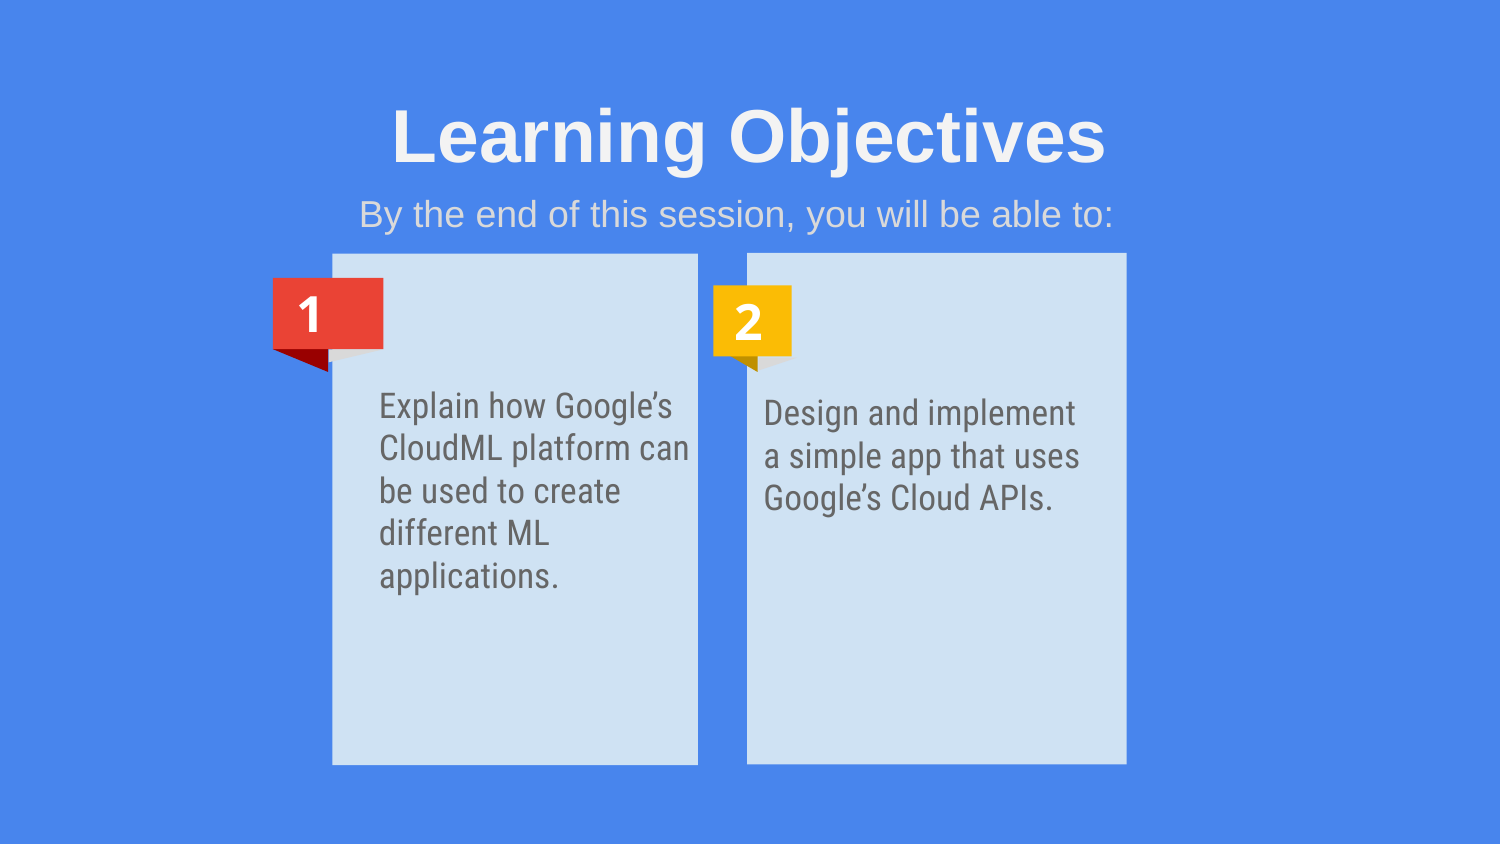

# Learning Objectives
By the end of this session, you will be able to:

1
2

Design and implement a simple app that uses Google’s Cloud APIs.
Explain how Google’s CloudML platform can be used to create different ML applications.